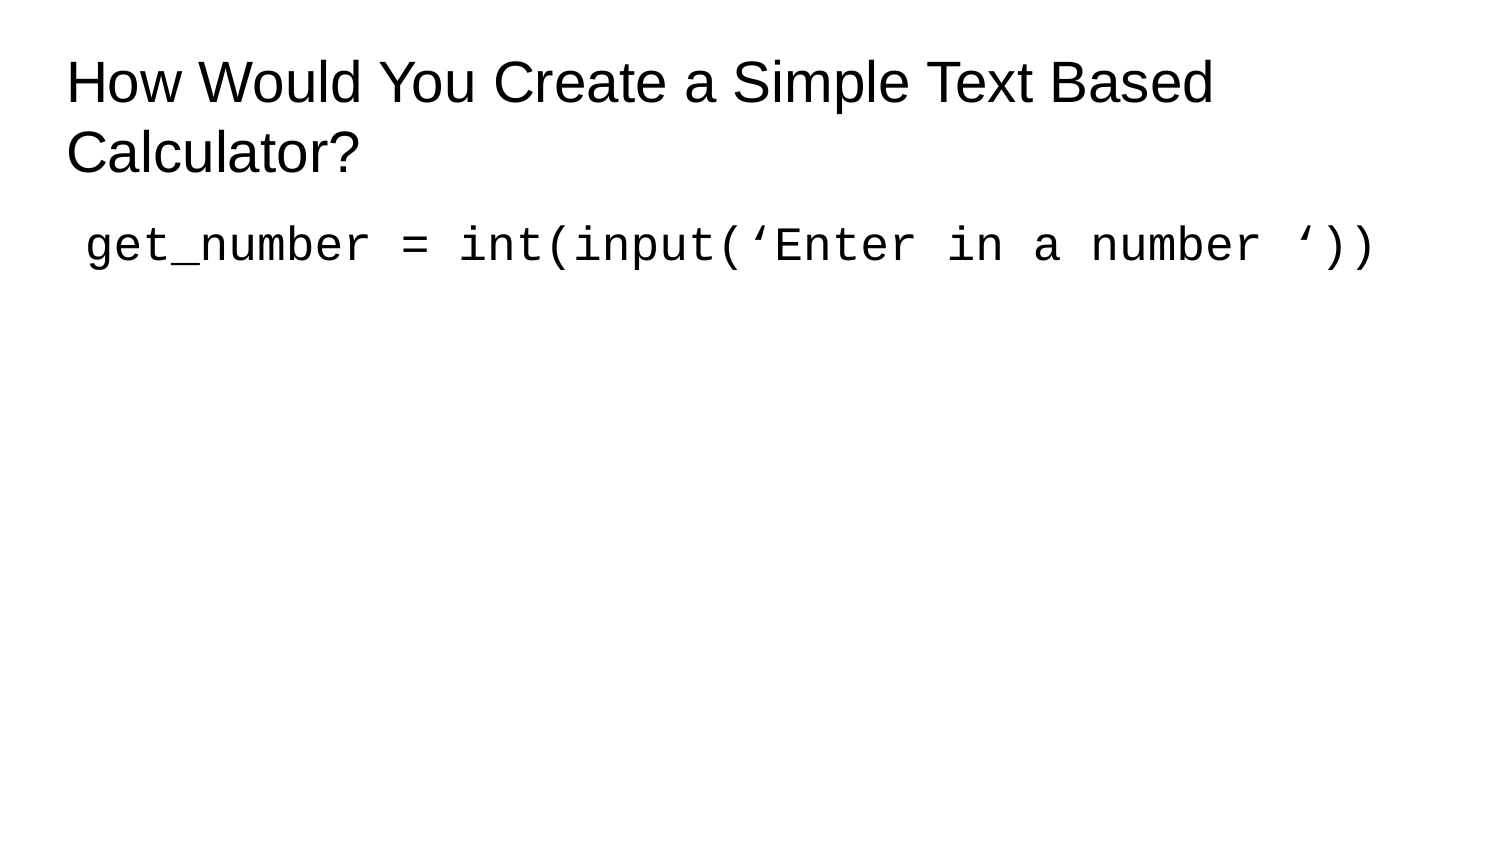

# How Would You Create a Simple Text Based Calculator?
get_number = int(input(‘Enter in a number ‘))